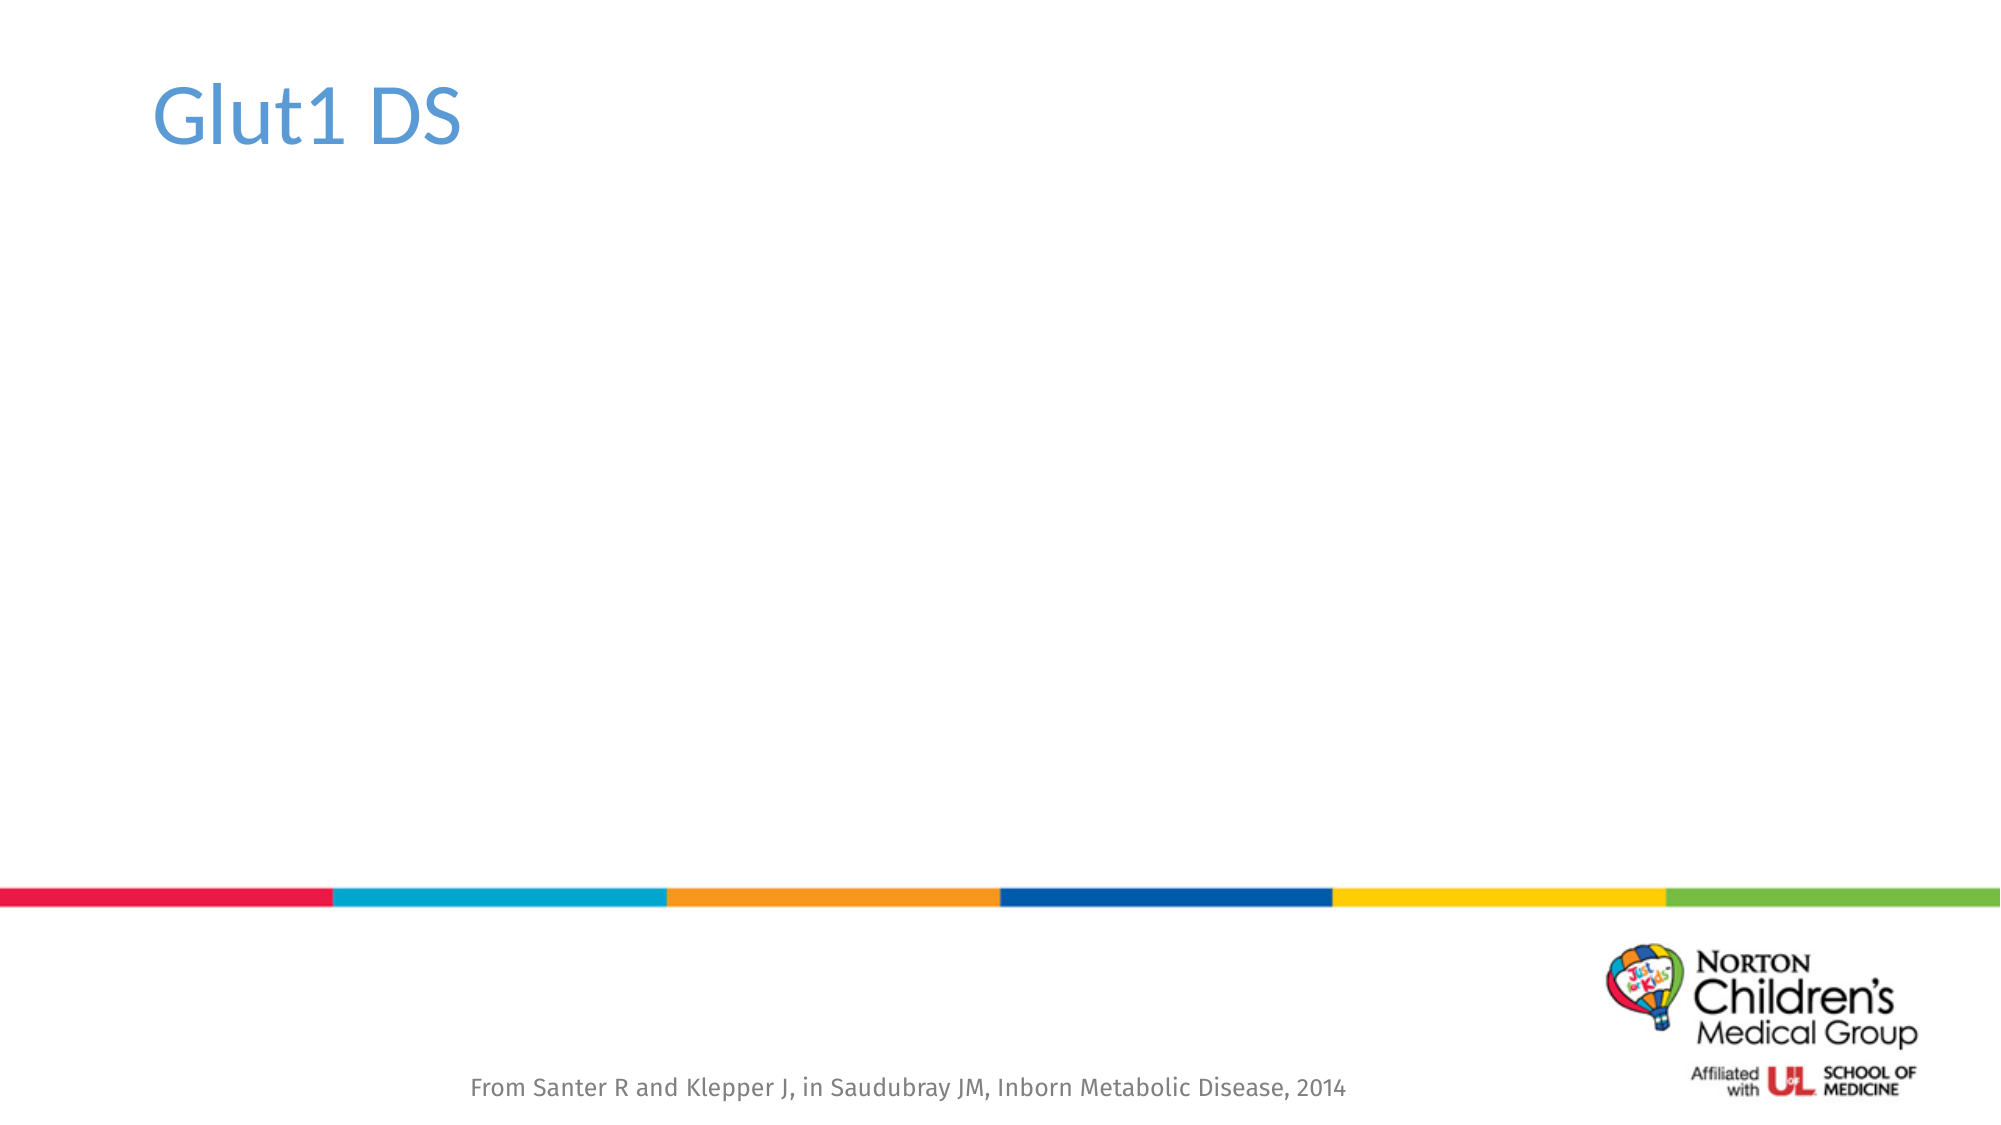

# Glut1 DS

From Santer R and Klepper J, in Saudubray JM, Inborn Metabolic Disease, 2014